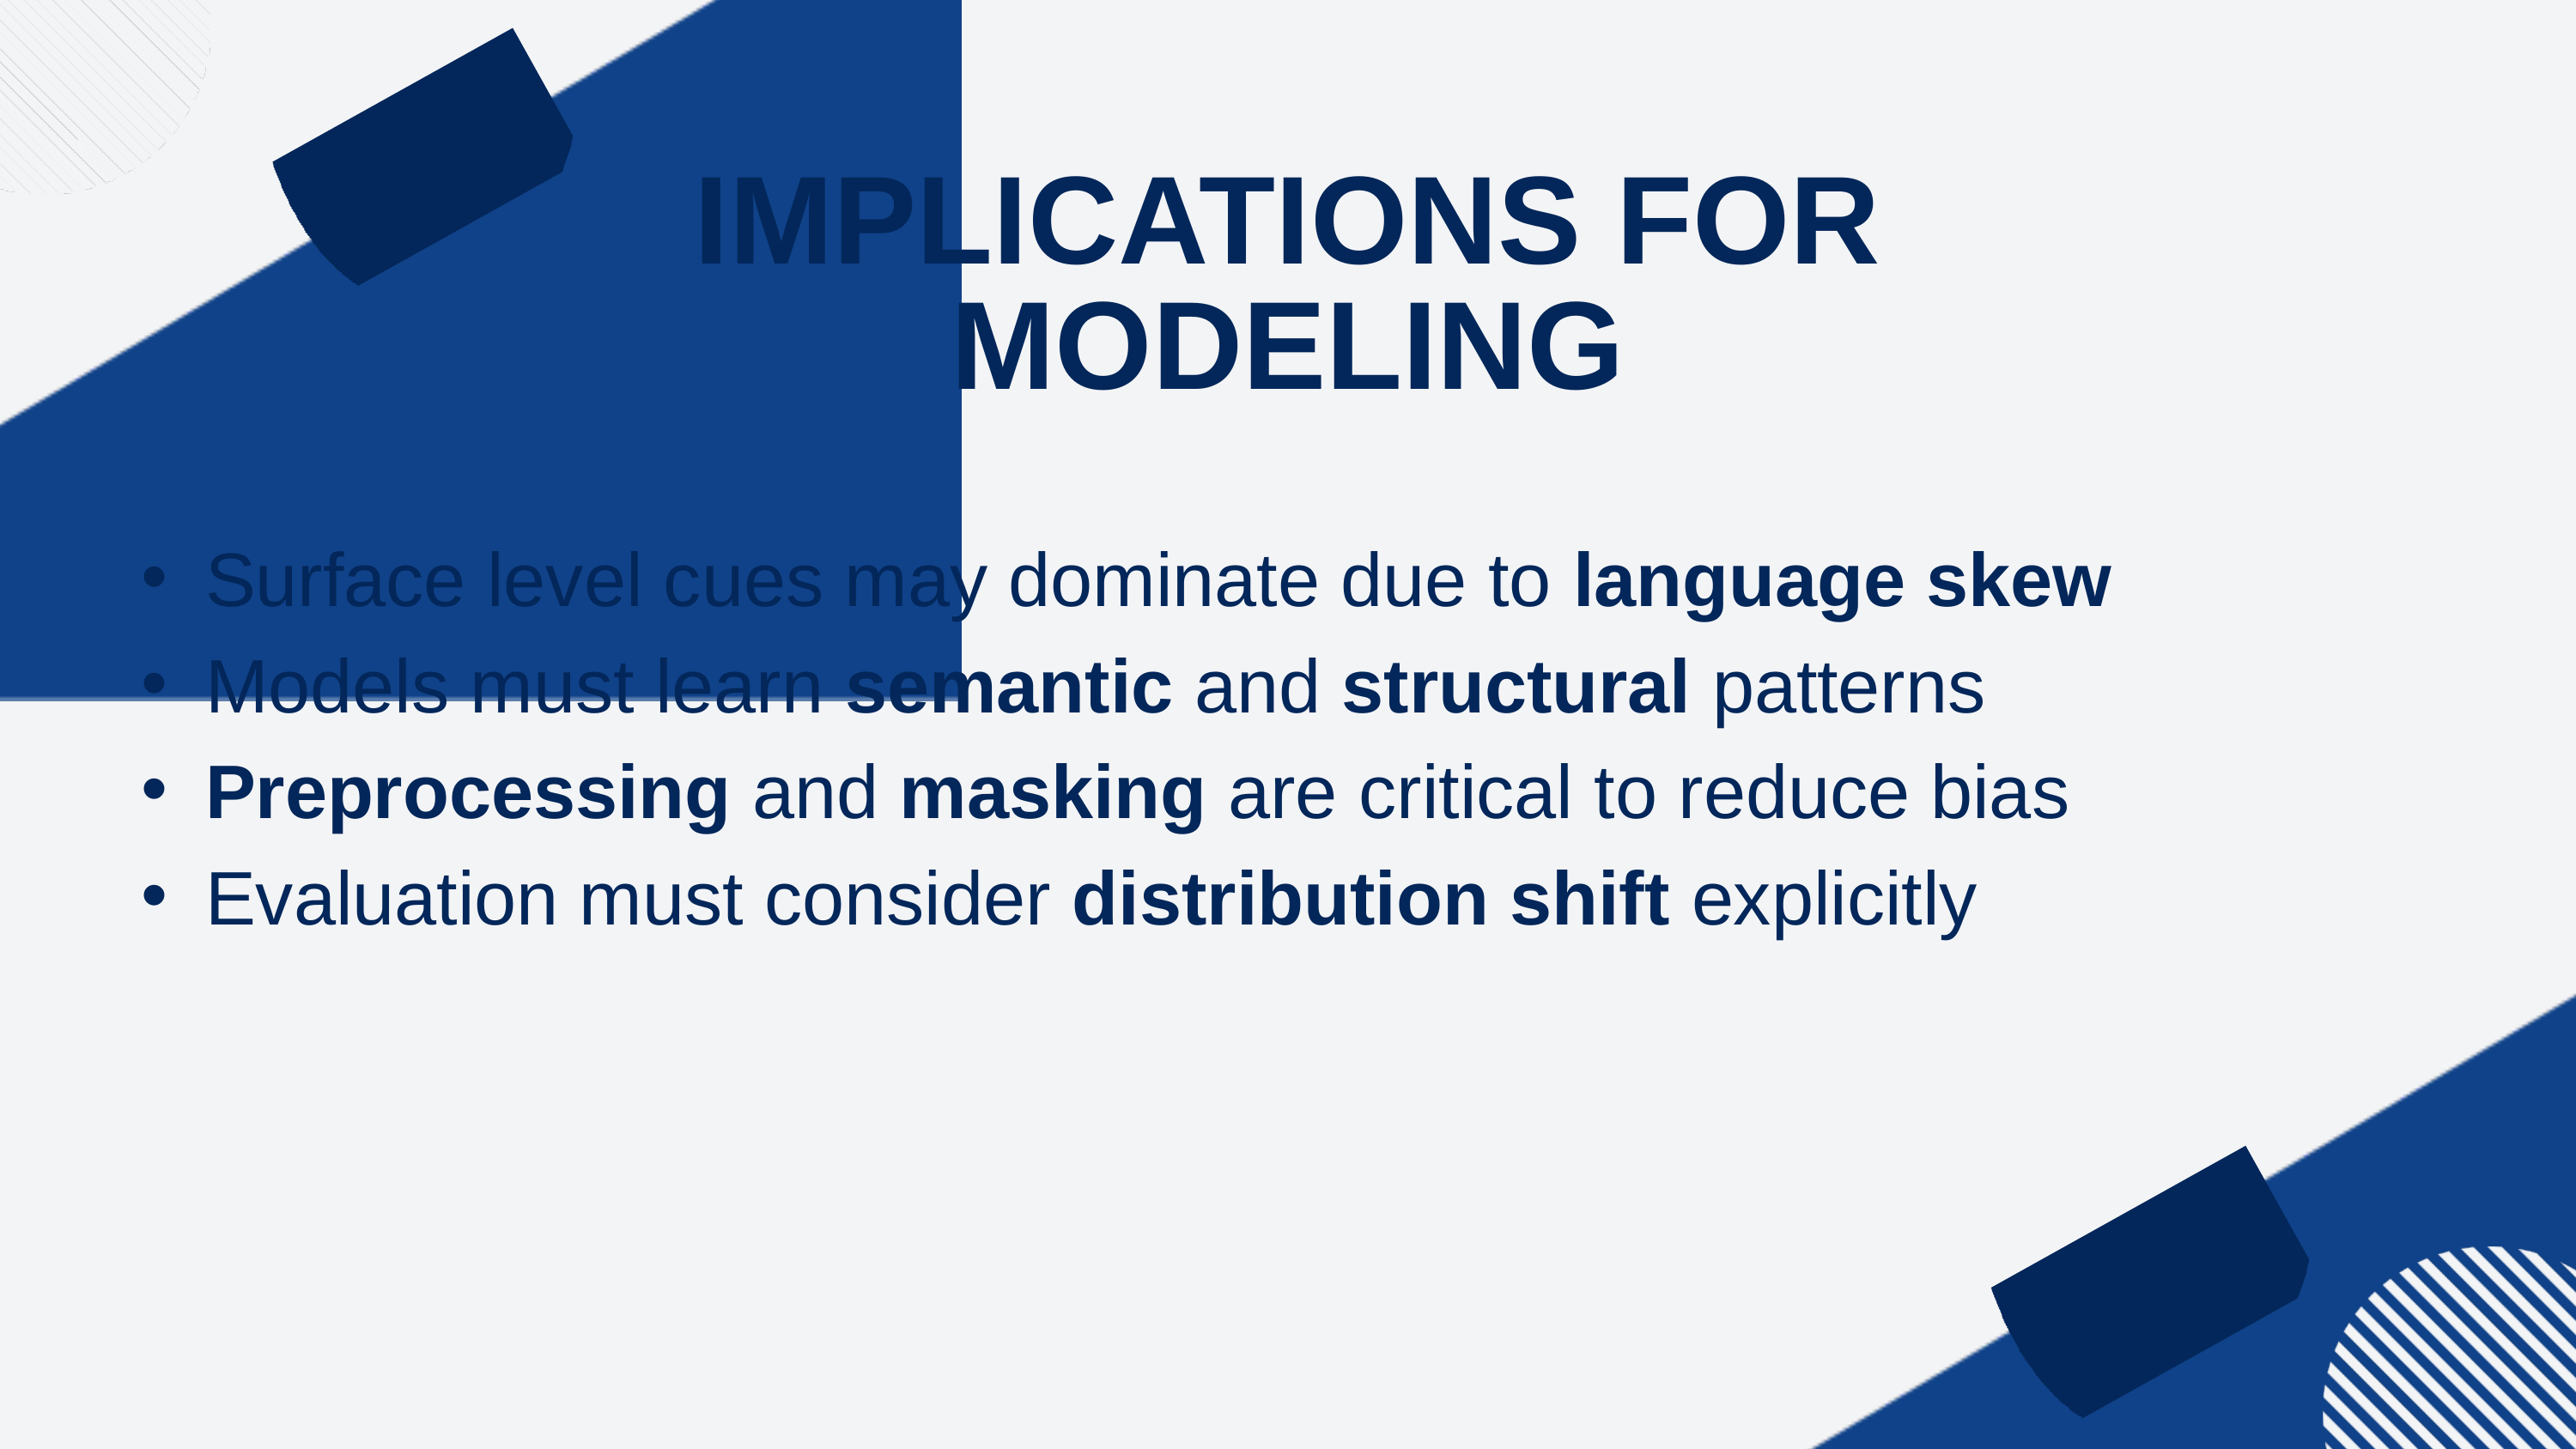

IMPLICATIONS FOR MODELING
Surface level cues may dominate due to language skew
Models must learn semantic and structural patterns
Preprocessing and masking are critical to reduce bias
Evaluation must consider distribution shift explicitly